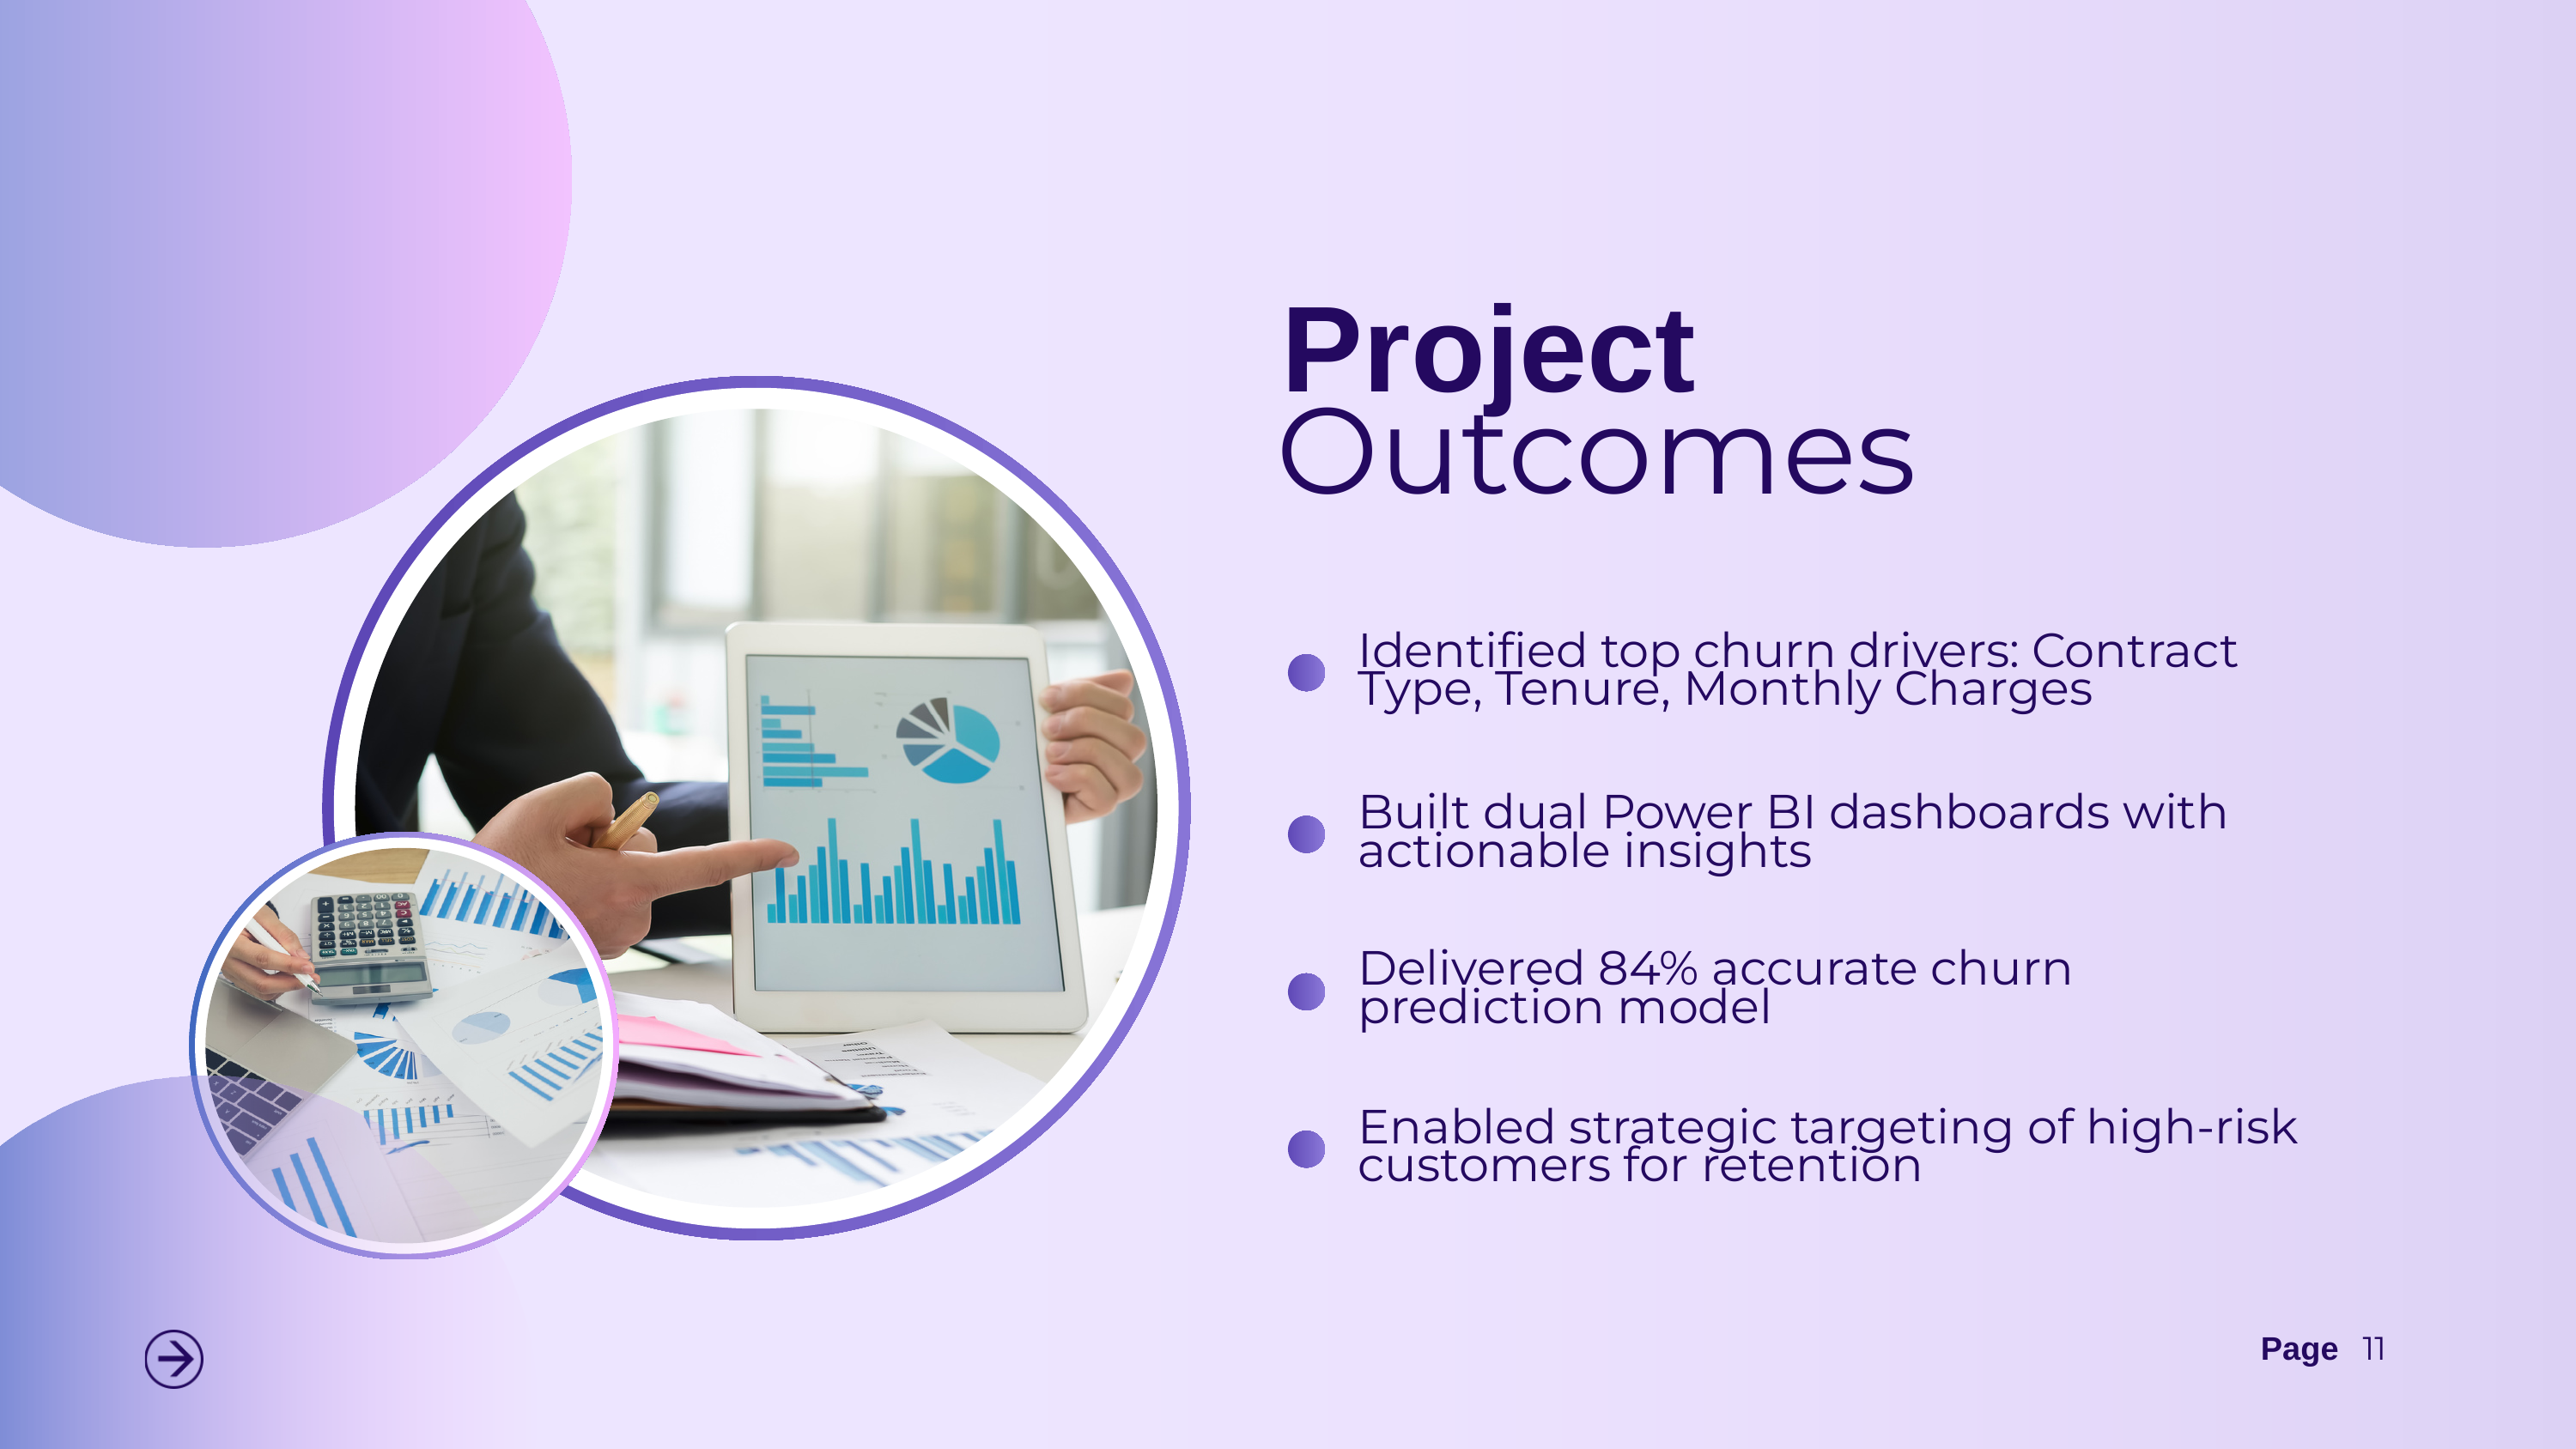

Project

Outcomes
Identified top churn drivers: Contract Type, Tenure, Monthly Charges

Built dual Power BI dashboards with actionable insights

Delivered 84% accurate churn prediction model

Enabled strategic targeting of high-risk customers for retention

Page
11